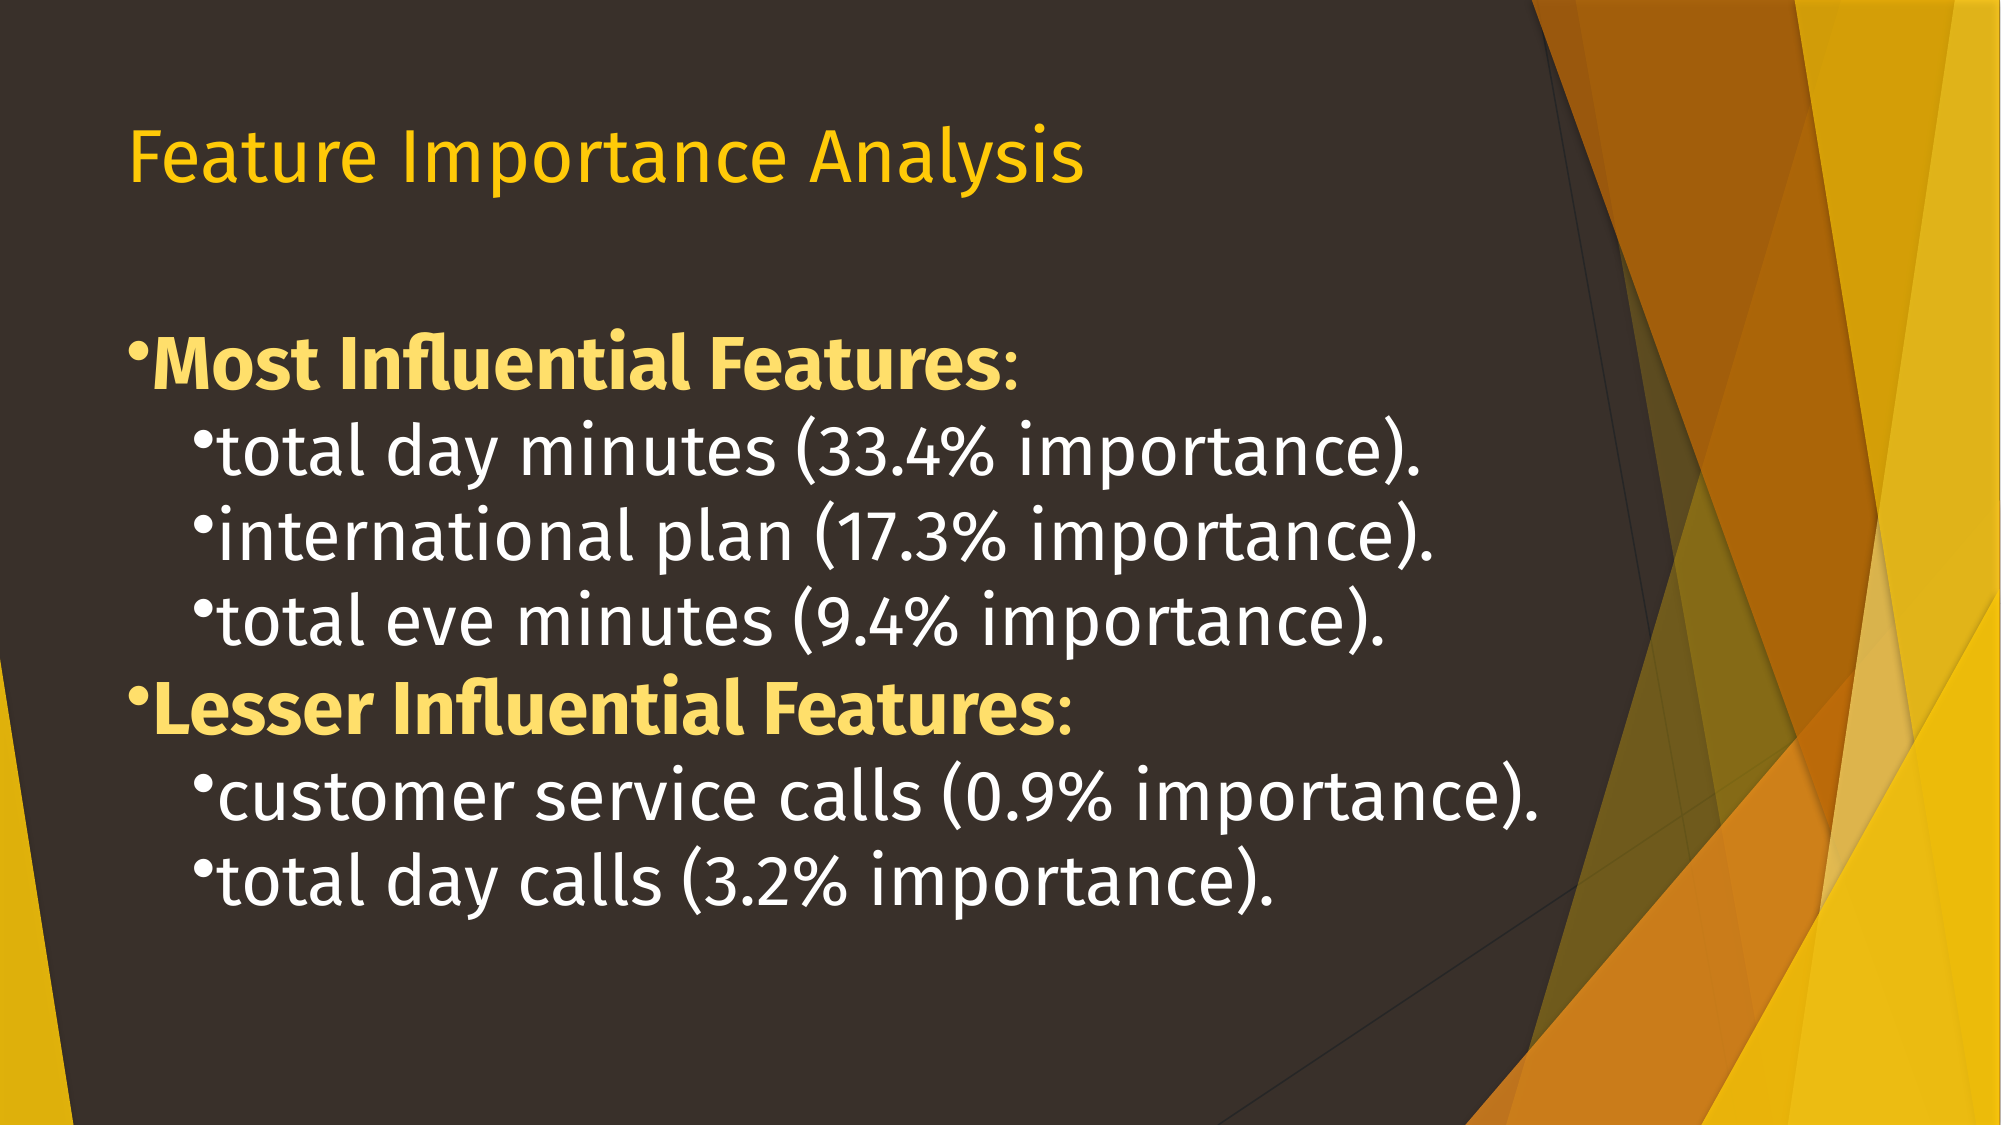

# Feature Importance Analysis
Most Influential Features:
total day minutes (33.4% importance).
international plan (17.3% importance).
total eve minutes (9.4% importance).
Lesser Influential Features:
customer service calls (0.9% importance).
total day calls (3.2% importance).